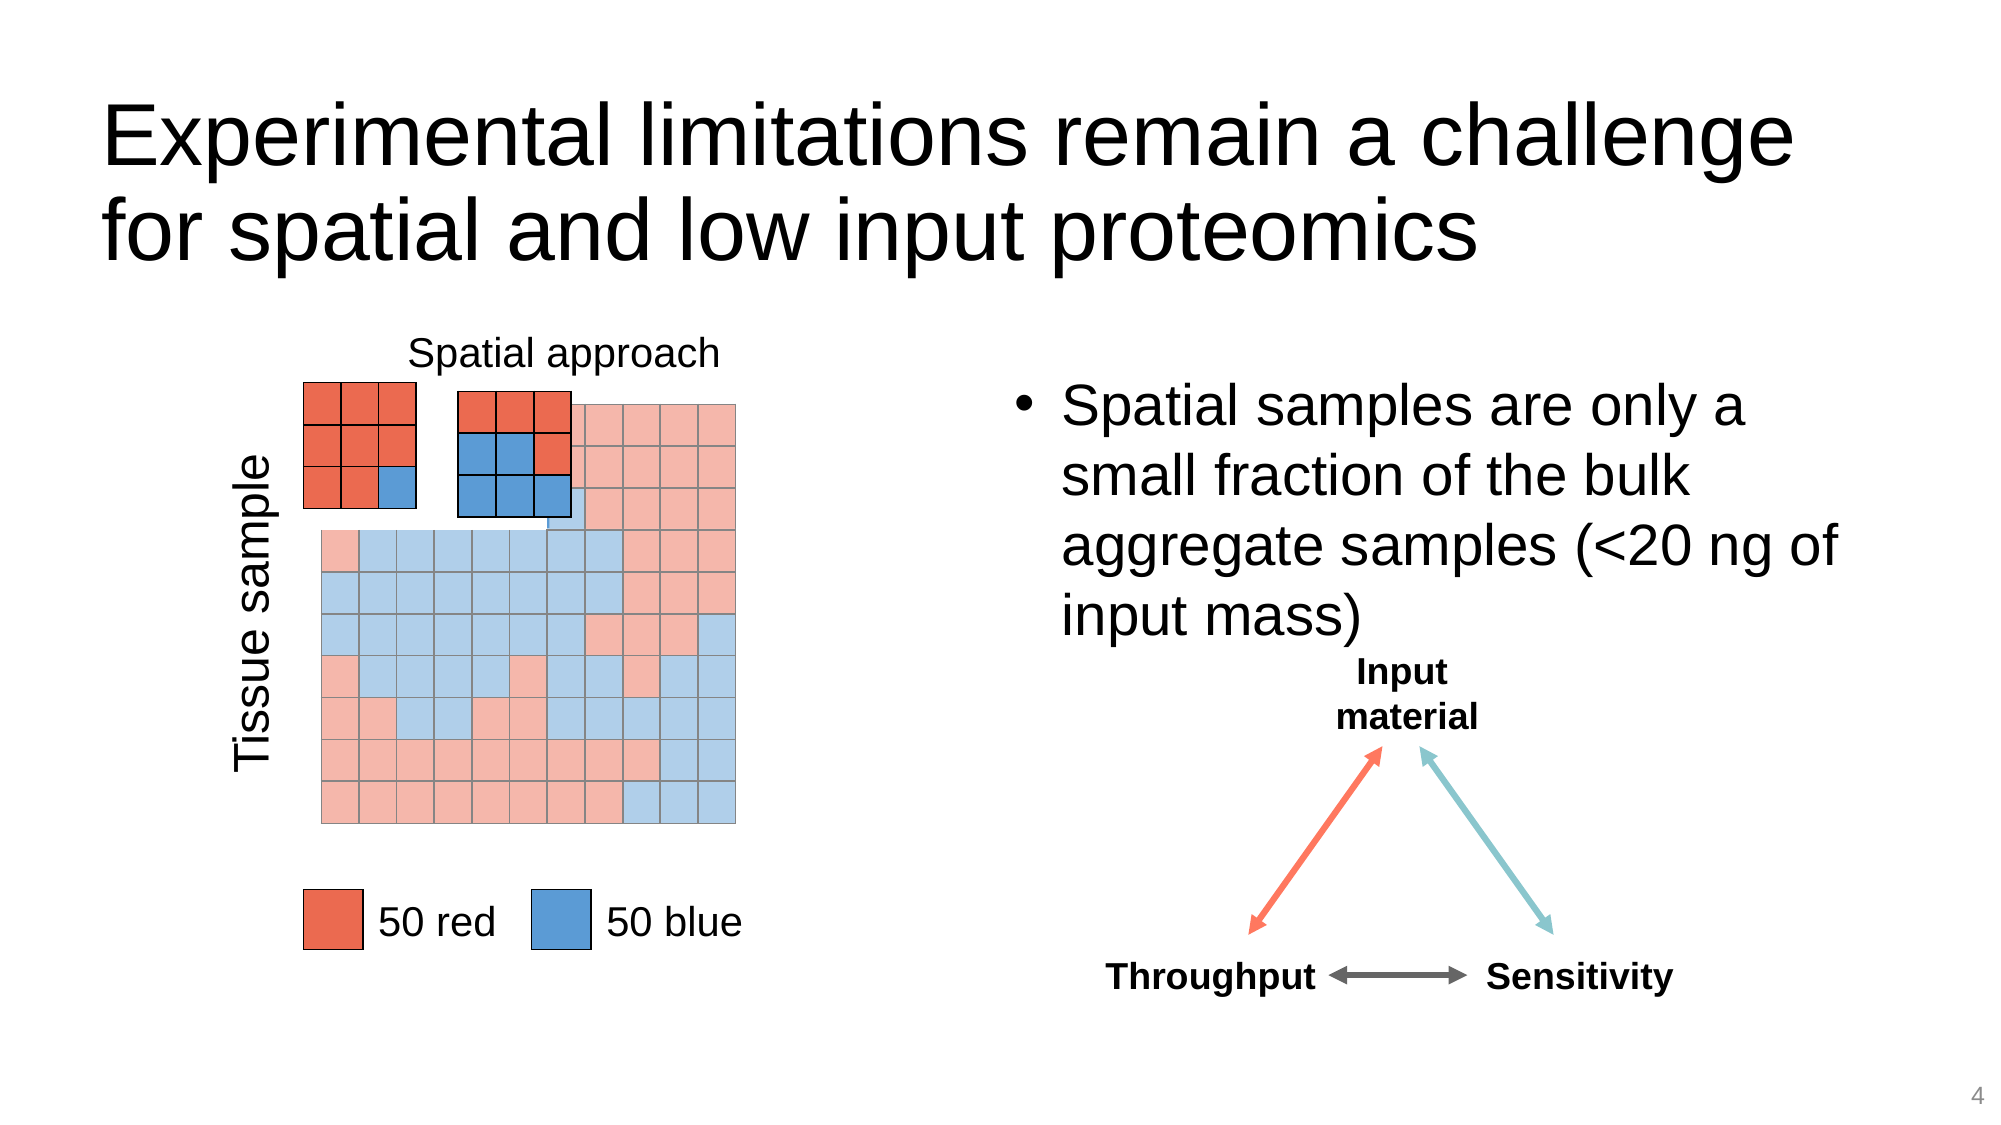

Experimental limitations remain a challenge for spatial and low input proteomics
Spatial approach

Spatial samples are only a small fraction of the bulk aggregate samples (<20 ng of input mass)
|  |  |  |
| --- | --- | --- |
|  |  |  |
|  |  |  |
|  |  |  |
| --- | --- | --- |
|  |  |  |
|  |  |  |
|  |  |  |  |  |  |  |  |  |  |  |
| --- | --- | --- | --- | --- | --- | --- | --- | --- | --- | --- |
|  |  |  |  |  |  |  |  |  |  |  |
|  |  |  |  |  |  |  |  |  |  |  |
|  |  |  |  |  |  |  |  |  |  |  |
|  |  |  |  |  |  |  |  |  |  |  |
|  |  |  |  |  |  |  |  |  |  |  |
|  |  |  |  |  |  |  |  |  |  |  |
|  |  |  |  |  |  |  |  |  |  |  |
|  |  |  |  |  |  |  |  |  |  |  |
|  |  |  |  |  |  |  |  |  |  |  |

Tissue sample
Input
material
50 red
50 blue
|  |
| --- |
|  |
| --- |
Throughput
Sensitivity
4